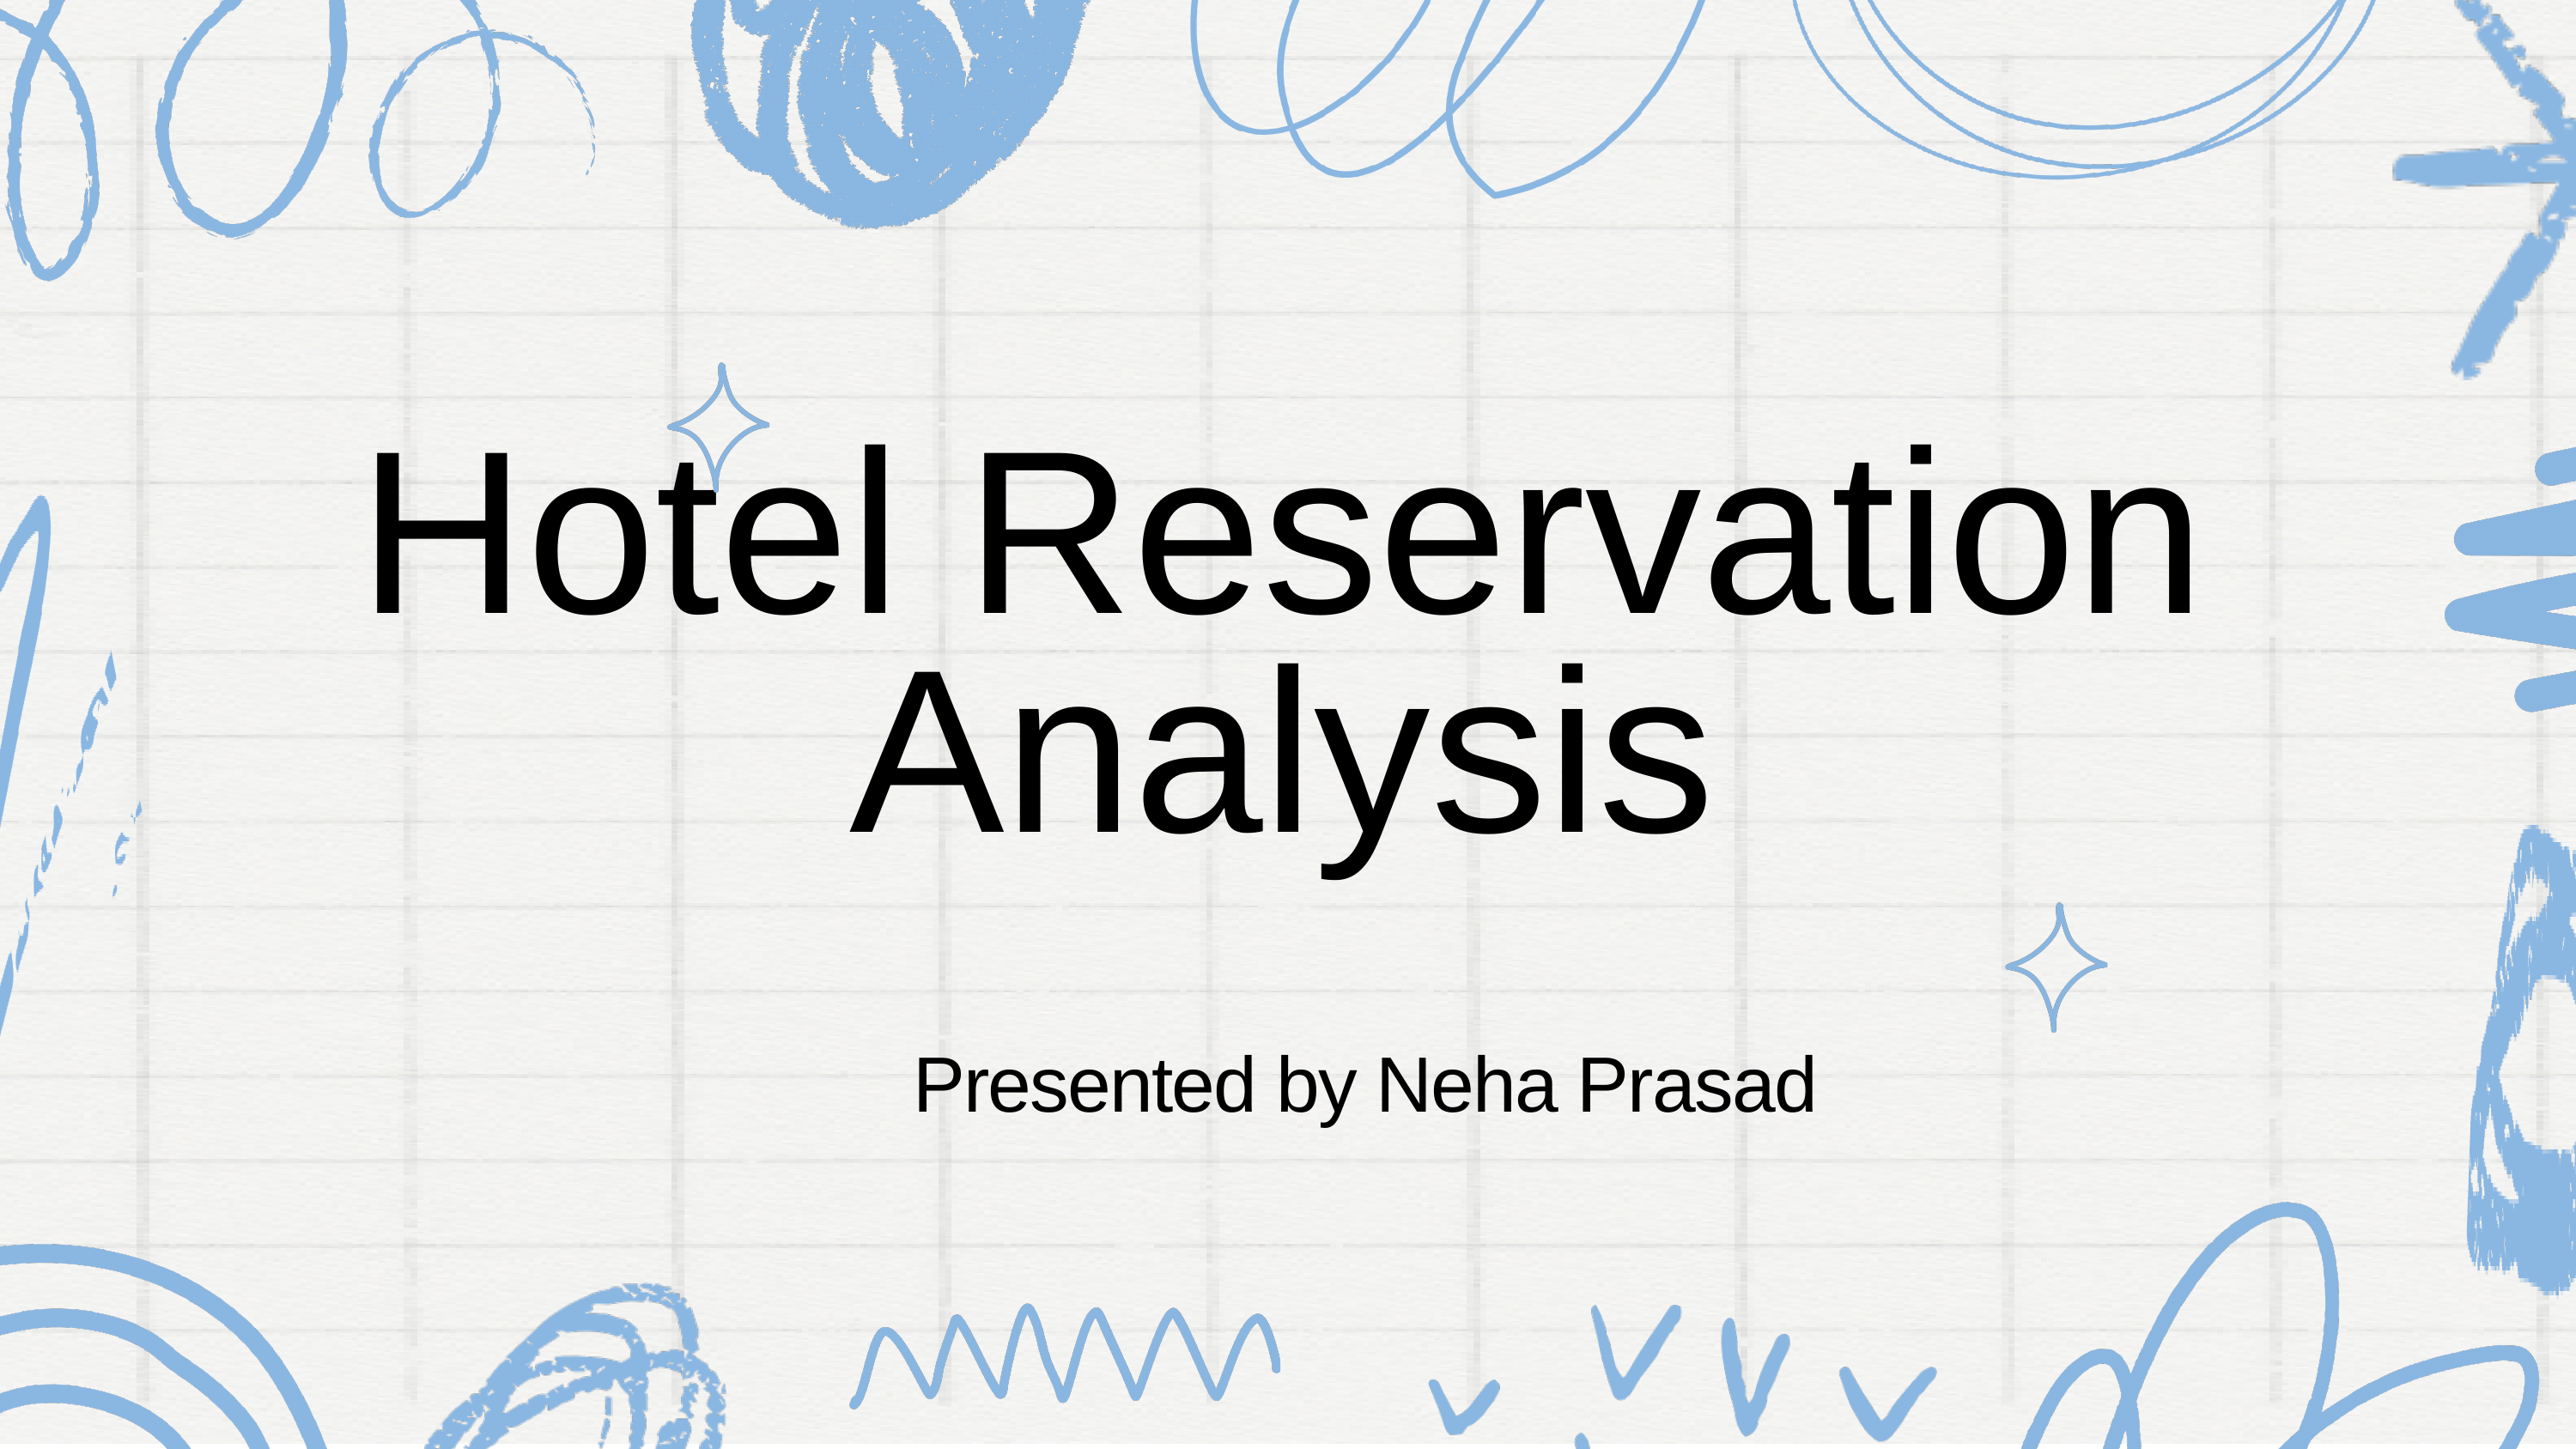

Hotel Reservation Analysis

Presented by Neha Prasad